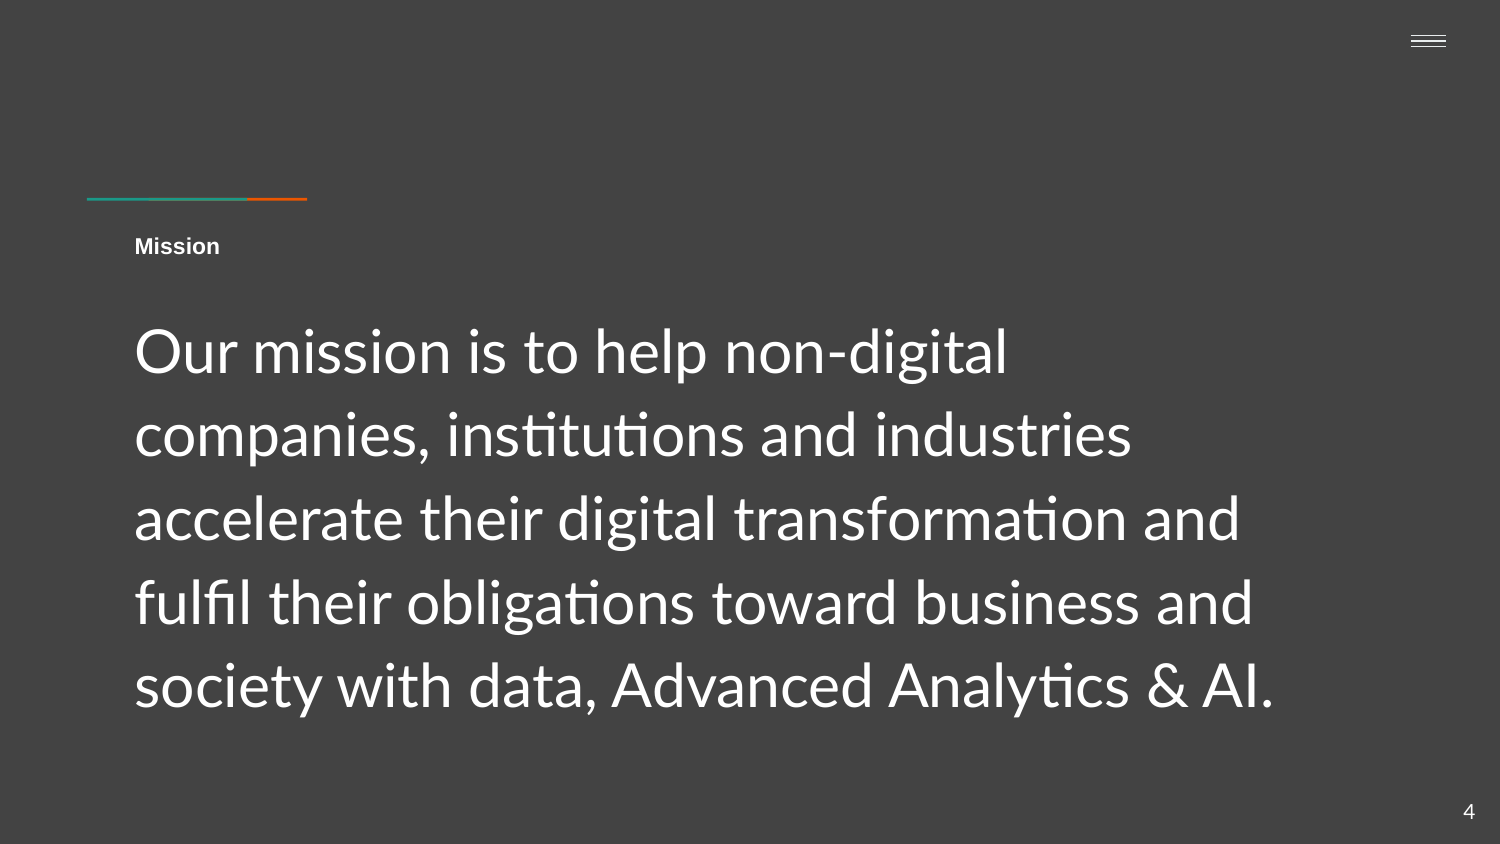

# Mission
Our mission is to help non-digital companies, institutions and industries accelerate their digital transformation and fulfil their obligations toward business and society with data, Advanced Analytics & AI.
4